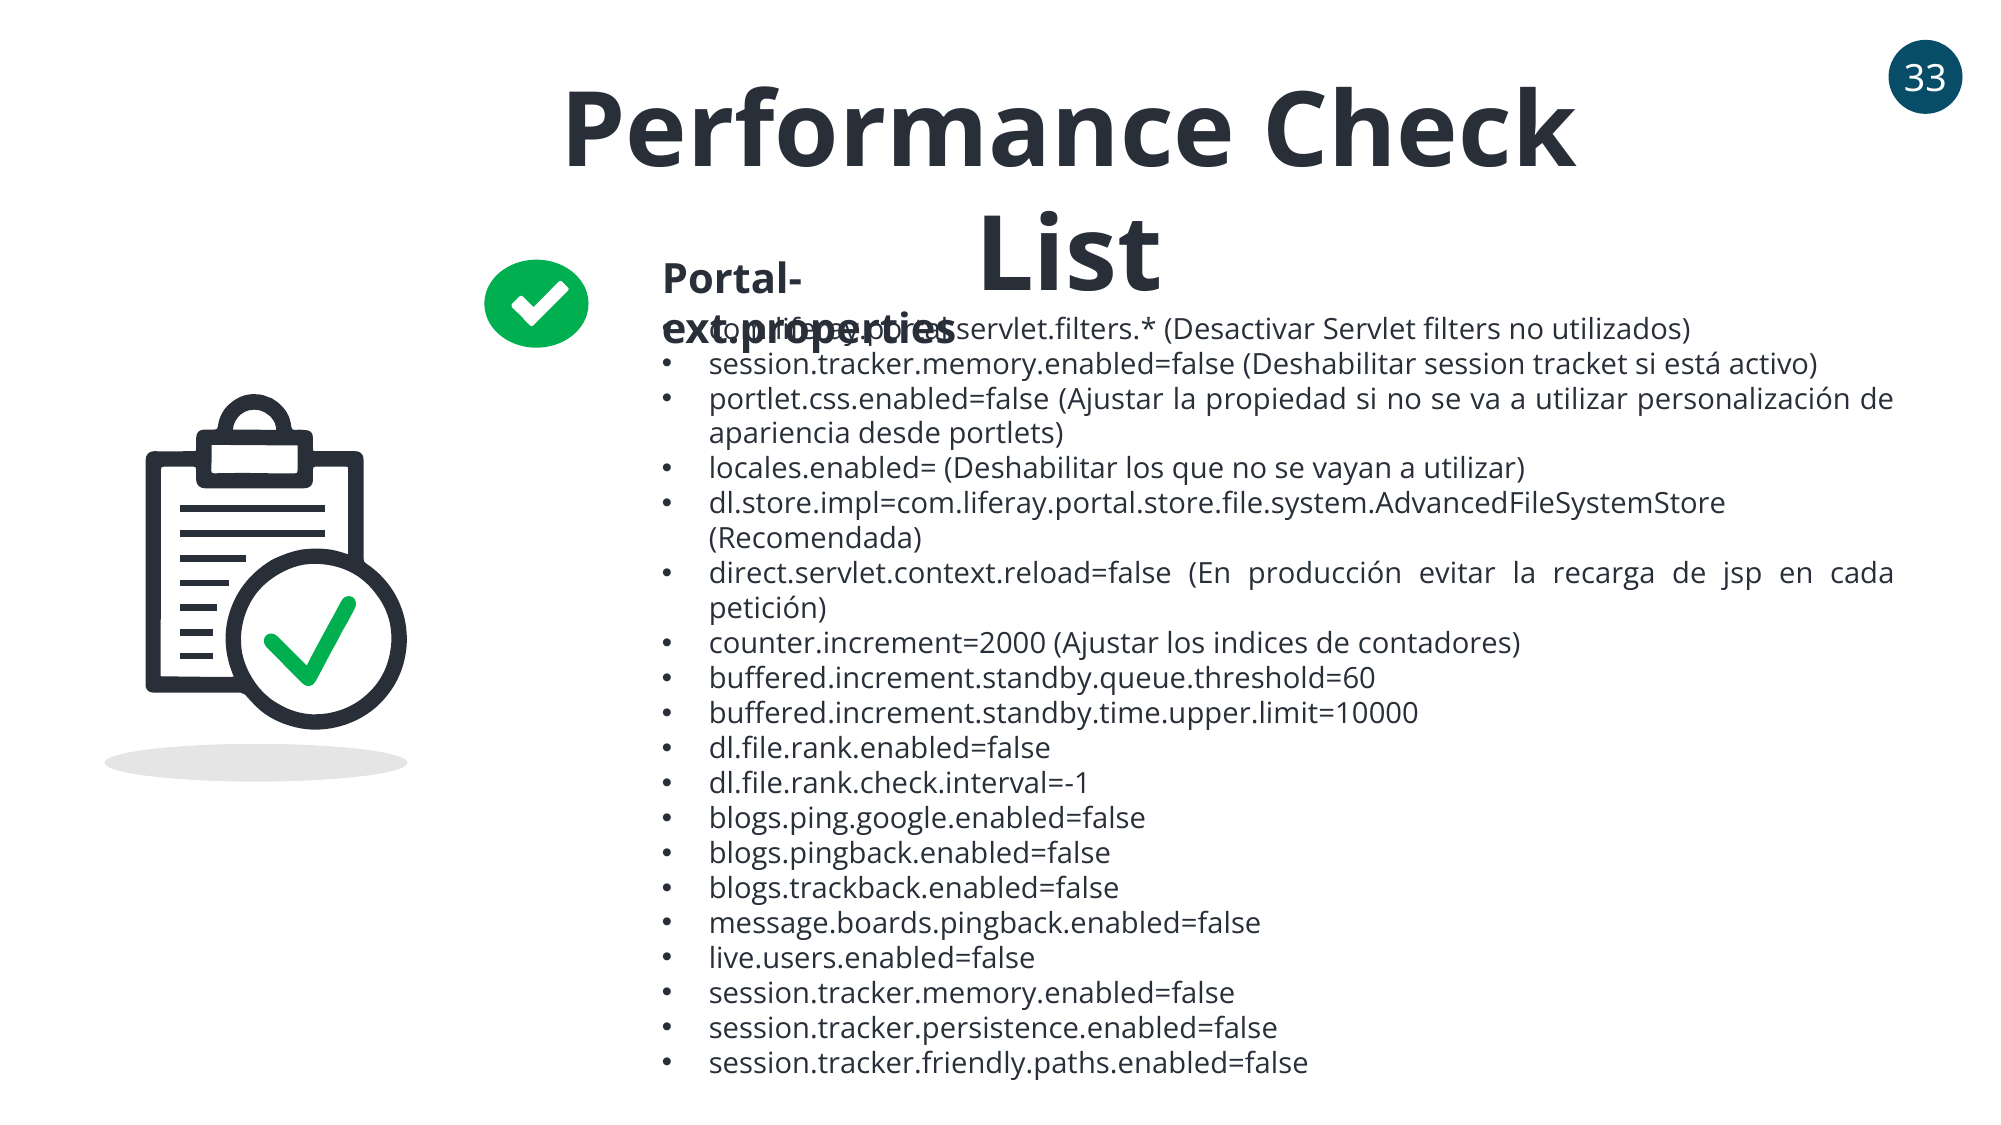

33
Performance Check List
Portal-ext.properties

com.liferay.portal.servlet.filters.* (Desactivar Servlet filters no utilizados)
session.tracker.memory.enabled=false (Deshabilitar session tracket si está activo)
portlet.css.enabled=false (Ajustar la propiedad si no se va a utilizar personalización de apariencia desde portlets)
locales.enabled= (Deshabilitar los que no se vayan a utilizar)
dl.store.impl=com.liferay.portal.store.file.system.AdvancedFileSystemStore (Recomendada)
direct.servlet.context.reload=false (En producción evitar la recarga de jsp en cada petición)
counter.increment=2000 (Ajustar los indices de contadores)
buffered.increment.standby.queue.threshold=60
buffered.increment.standby.time.upper.limit=10000
dl.file.rank.enabled=false
dl.file.rank.check.interval=-1
blogs.ping.google.enabled=false
blogs.pingback.enabled=false
blogs.trackback.enabled=false
message.boards.pingback.enabled=false
live.users.enabled=false
session.tracker.memory.enabled=false
session.tracker.persistence.enabled=false
session.tracker.friendly.paths.enabled=false